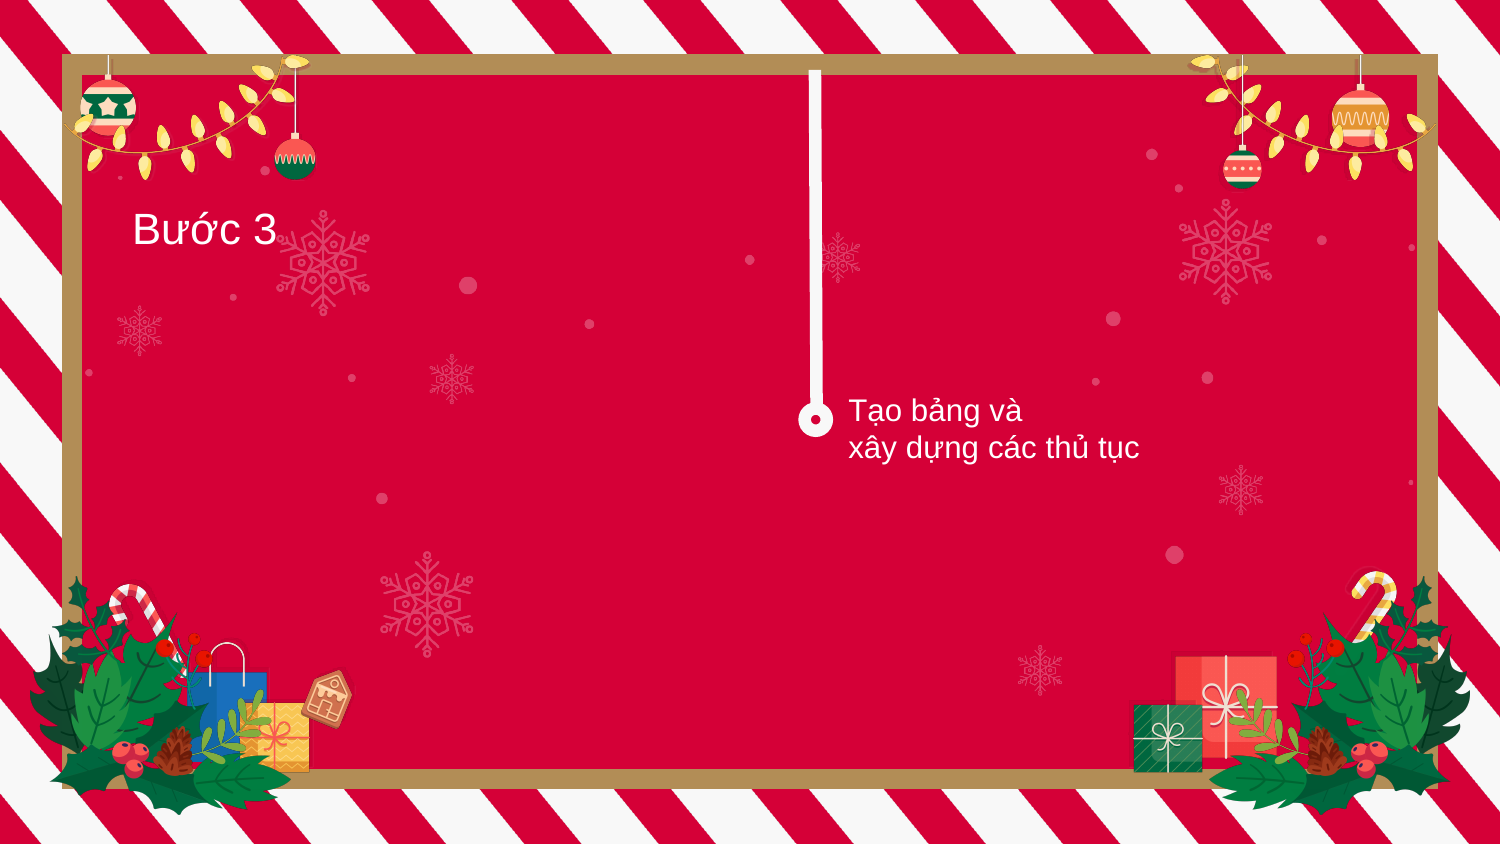

Bước 3
Tạo bảng và
xây dựng các thủ tục